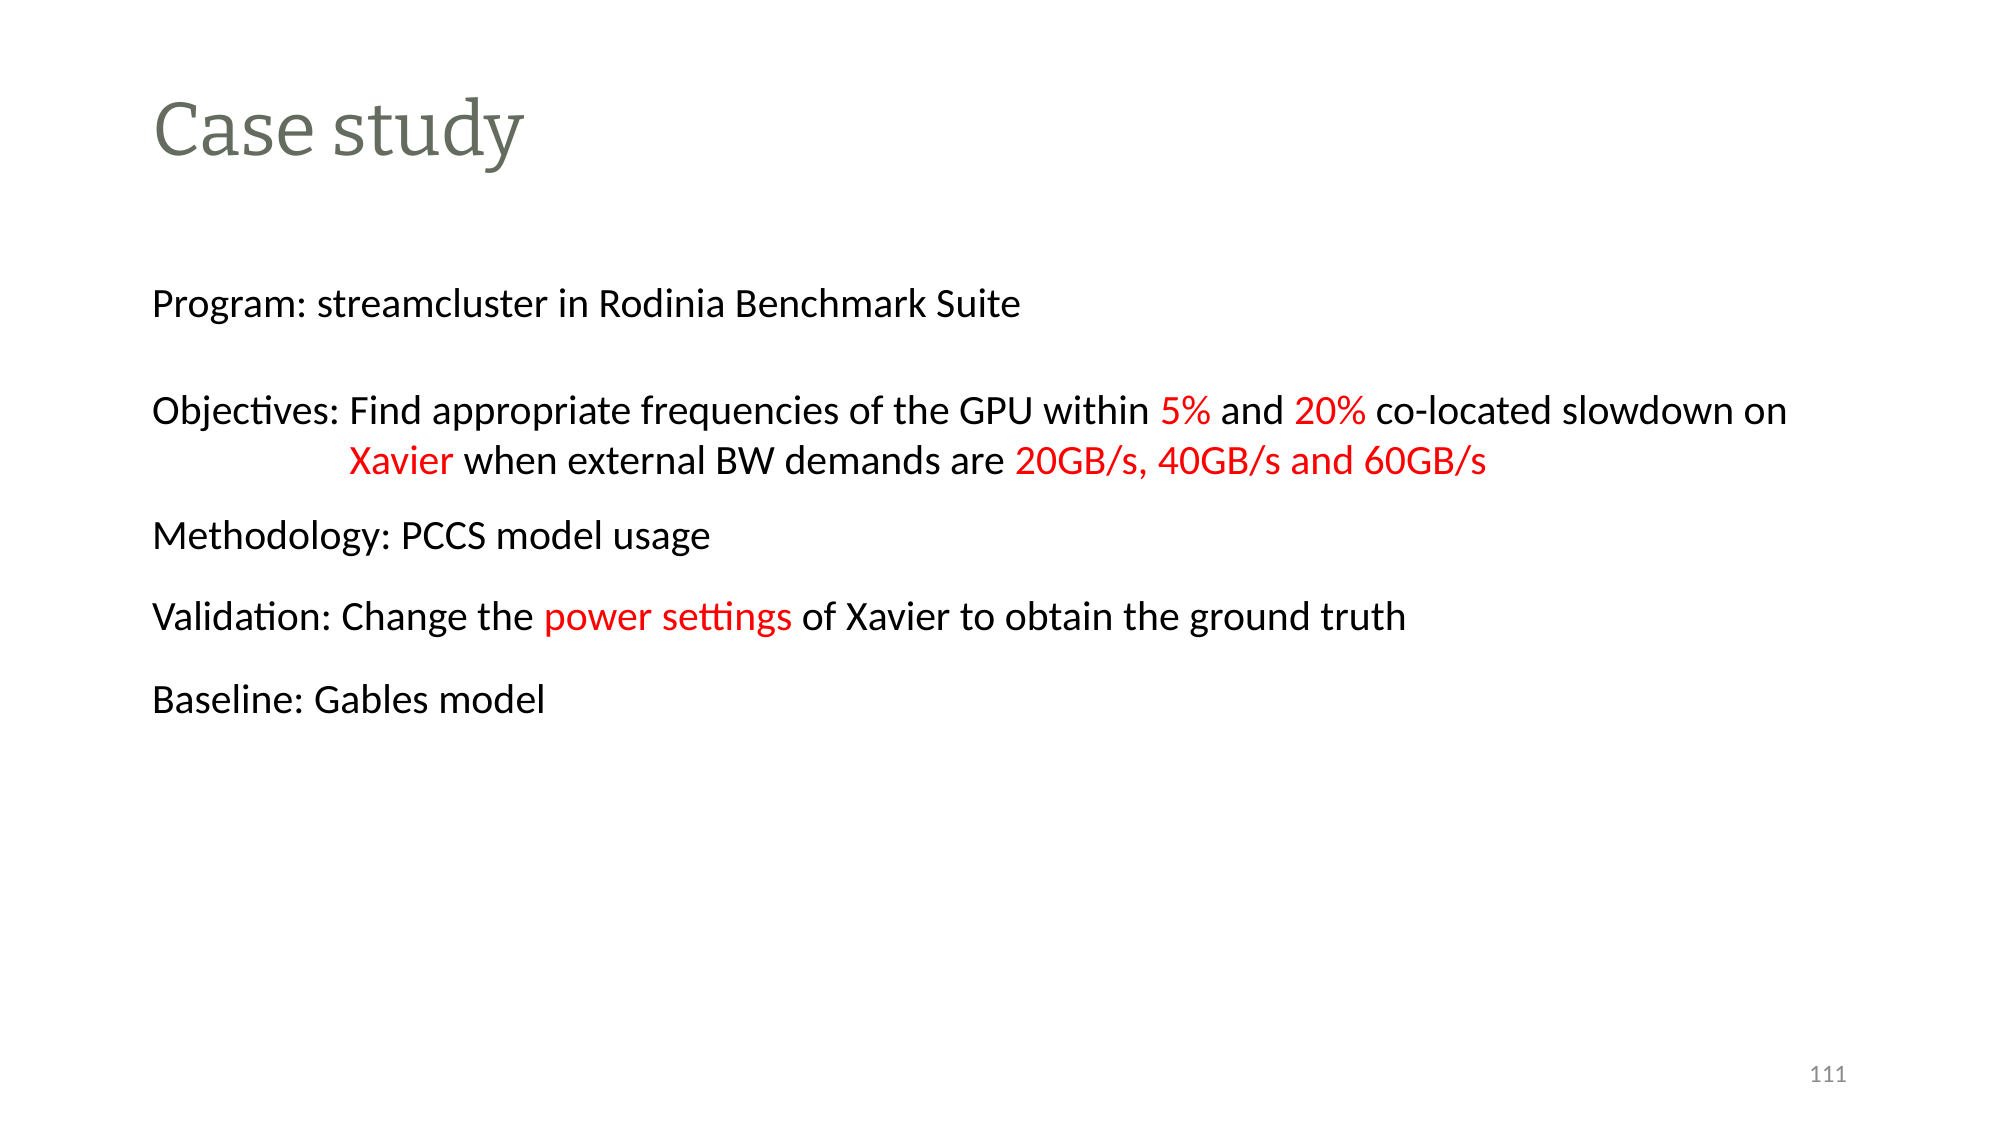

# Case study
Program: streamcluster in Rodinia Benchmark Suite
Objectives: Find appropriate frequencies of the GPU within 5% and 20% co-located slowdown on         	     Xavier when external BW demands are 20GB/s, 40GB/s and 60GB/s
Methodology: PCCS model usage
Validation: Change the power settings of Xavier to obtain the ground truth
Baseline: Gables model
111